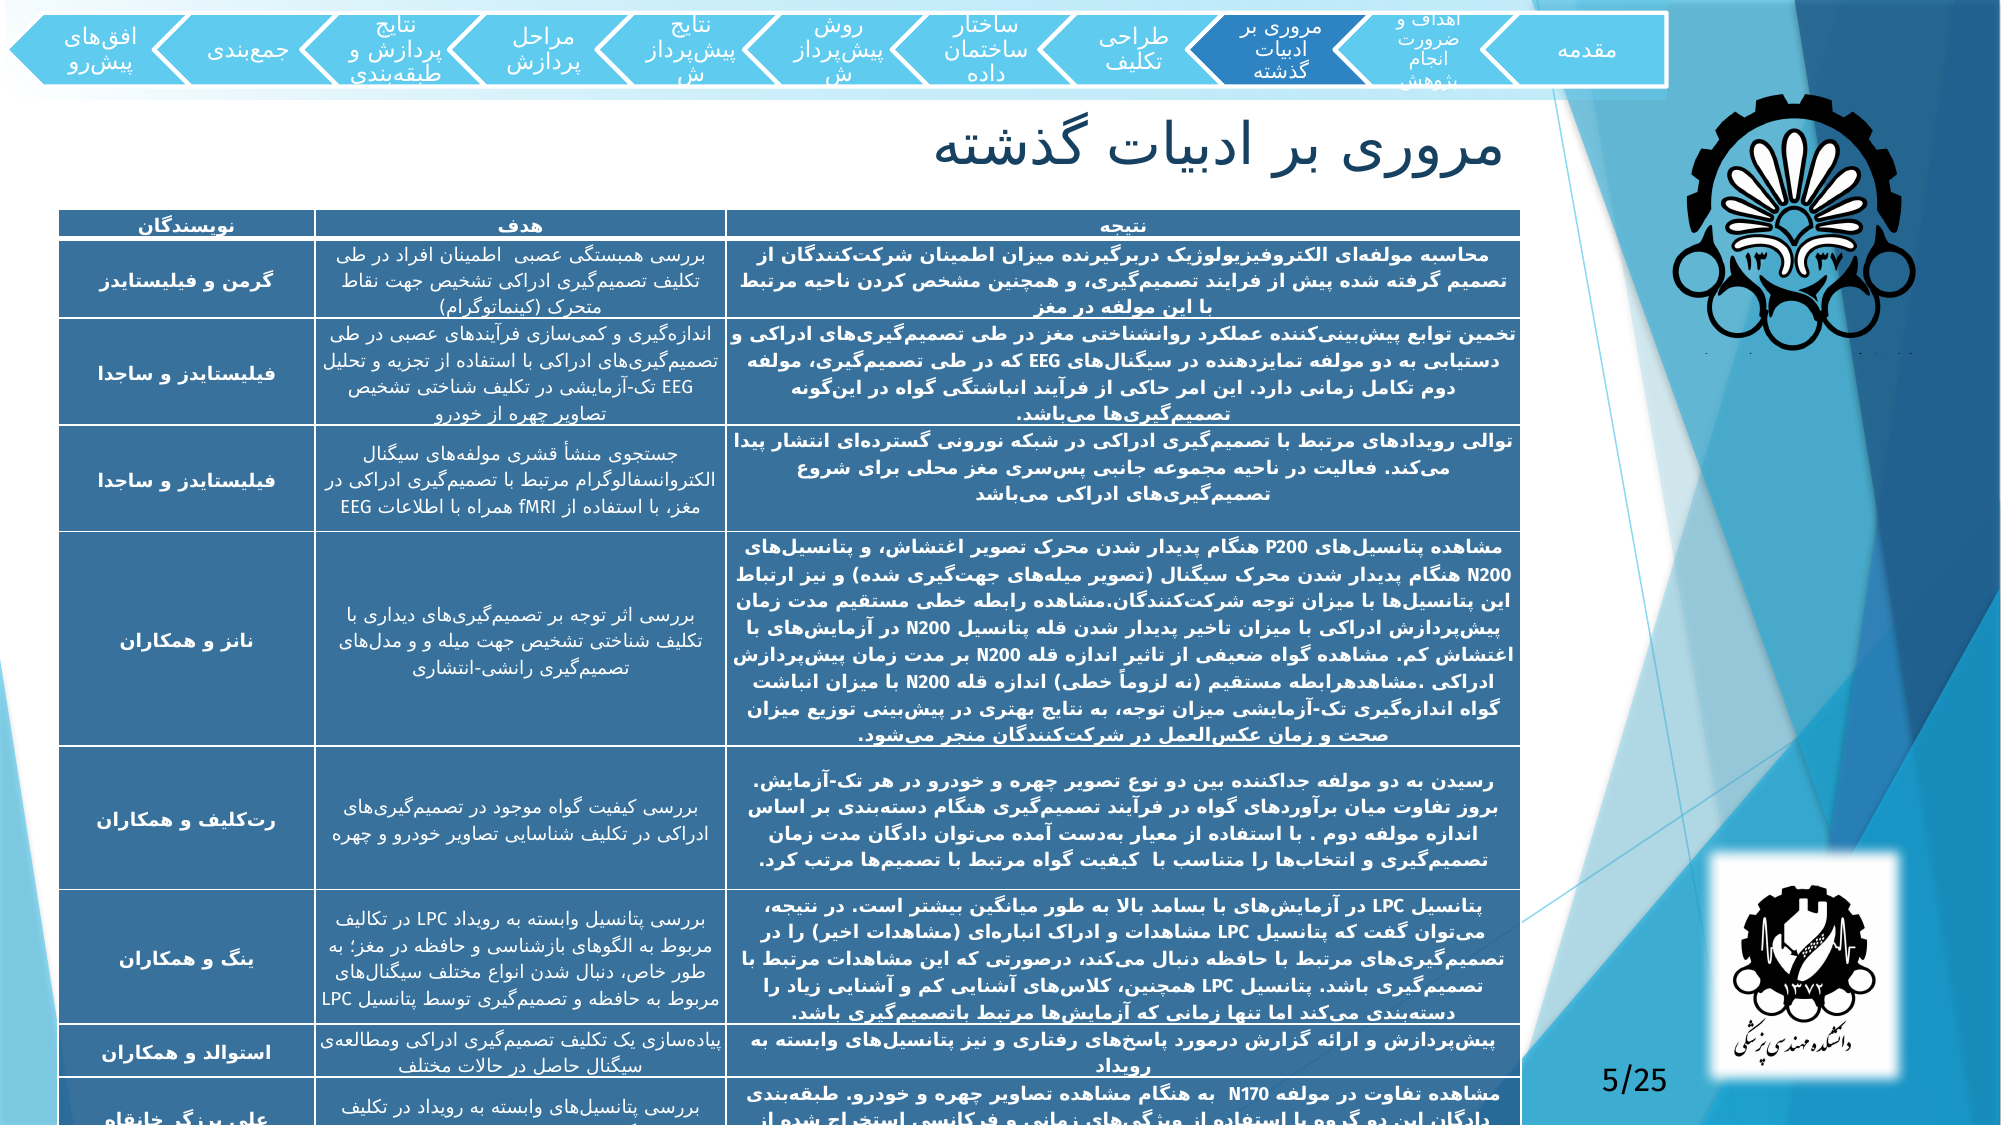

مقدمه
اهداف و ضرورت انجام پژوهش
مروری بر ادبیات گذشته
طراحی تکلیف
ساختار ساختمان داده
روش پیش‌پردازش
نتایج پیش‌پردازش
مراحل پردازش
نتایج پردازش و طبقه‌بندی
جمع‌بندی
افق‌های پیش‌رو
# مروری بر ادبیات گذشته
| نویسندگان | هدف | نتیجه |
| --- | --- | --- |
| گرمن و فیلیستایدز | بررسی همبستگی عصبی اطمینان افراد در طی تکلیف تصمیم‌گیری‌ ادراکی تشخیص جهت نقاط متحرک (کینماتوگرام) | محاسبه مولفه‌ای الکتروفیزیولوژیک دربرگیرنده میزان اطمینان شرکت‌کنندگان از تصمیم گرفته شده پیش از فرایند تصمیم‌گیری، و همچنین مشخص کردن ناحیه مرتبط با این مولفه در مغز |
| فیلیستایدز و ساجدا | اندازه‌گیری و کمی‌سازی فرآیند‌های عصبی در طی تصمیم‌گیری‌های ادراکی با استفاده از تجزیه و تحلیل EEG تک-آزمایشی در تکلیف شناختی تشخیص تصاویر چهره از خودرو | تخمین توابع پیش‌بینی‌کننده عملکرد روانشناختی مغز در طی تصمیم‌گیری‌های ادراکی و دستیابی به دو مولفه تمایز‌دهنده در سیگنال‌های EEG که در طی تصمیم‌گیری، مولفه دوم تکامل زمانی دارد. این امر حاکی از فرآیند انباشتگی گواه در این‌گونه تصمیم‌گیری‌ها می‌باشد. |
| فیلیستایدز و ساجدا | جستجوی منشأ قشری مولفه‌های سیگنال الکتروانسفالوگرام مرتبط با تصمیم‌گیری ادراکی در مغز، با استفاده از fMRI همراه با اطلاعات EEG | توالی رویدادهای مرتبط با تصمیم‌گیری ادراکی در شبکه‌ نورونی گسترده‌ای انتشار پیدا می‌کند. فعالیت در ناحیه مجموعه جانبی پس‌سری مغز محلی برای شروع تصمیم‌گیری‌های ادراکی می‌باشد |
| نانز و همکاران | بررسی اثر توجه بر تصمیم‌گیری‌های دیداری با تکلیف شناختی تشخیص جهت میله و و مدل‌های تصمیم‌گیری رانشی-انتشاری | مشاهده پتانسیل‌های P200 هنگام پدیدار شدن محرک تصویر اغتشاش، و پتانسیل‌های N200 هنگام پدیدار شدن محرک سیگنال (تصویر میله‌های جهت‌گیری شده) و نیز ارتباط این پتانسیل‌ها با میزان توجه شرکت‌کنندگان.مشاهده رابطه خطی مستقیم مدت زمان پیش‌پردازش ادراکی با میزان تاخیر پدیدار شدن قله پتانسیل N200 در آزمایش‌های با اغتشاش کم. مشاهده گواه ضعیفی از تاثیر اندازه قله N200 بر مدت زمان پیش‌پردازش ادراکی .مشاهدهرابطه مستقیم (نه لزوماً خطی) اندازه قله N200 با میزان انباشت گواه اندازه‌گیری تک-آزمایشی میزان توجه، به نتایج بهتری در پیش‌بینی توزیع میزان صحت و زمان عکس‌العمل در شرکت‌کنندگان‌ منجر می‌شود. |
| رت‌کلیف و همکاران | بررسی کیفیت گواه موجود در تصمیم‌گیری‌های ادراکی در تکلیف شناسایی تصاویر خودرو و چهره | رسیدن به دو مولفه جداکننده بین دو نوع تصویر چهره و خودرو در هر تک-آزمایش. بروز تفاوت میان برآوردهای گواه در فرآیند تصمیم‌گیری هنگام دسته‌بندی بر اساس اندازه مولفه دوم . با استفاده از معیار به‌دست آمده می‌توان دادگان مدت‌ زمان تصمیم‌گیری و انتخاب‌ها را متناسب با کیفیت گواه مرتبط با تصمیم‌ها مرتب کرد. |
| ینگ و همکاران | بررسی پتانسیل وابسته به رویداد LPC در تکالیف مربوط به الگوهای بازشناسی و حافظه در مغز؛ به طور خاص، دنبال شدن انواع مختلف سیگنال‌های مربوط به حافظه و تصمیم‌گیری توسط پتانسیل LPC | پتانسیل LPC در آزمایش‌های با بسامد بالا به طور میانگین بیشتر است. در نتیجه، می‌توان گفت که پتانسیل LPC مشاهدات و ادراک انباره‌ای (مشاهدات اخیر) را در تصمیم‌گیری‌های مرتبط با حافظه دنبال می‌کند، درصورتی که این مشاهدات مرتبط با تصمیم‌گیری باشد. پتانسیل LPC همچنین، کلاس‌های آشنایی کم و آشنایی زیاد را دسته‌بندی می‌کند اما تنها زمانی که آزمایش‌ها مرتبط باتصمیم‌گیری باشد. |
| استوالد و همکاران | پیاده‌سازی یک تکلیف تصمیم‌گیری ادراکی ومطالعه‌ی سیگنال حاصل در حالات مختلف | پیش‌پردازش و ارائه گزارش درمورد پاسخ‌های رفتاری و نیز پتانسیل‌های وابسته به رویداد |
| علی برزگر خانقاه | بررسی پتانسیل‌های وابسته به رویداد در تکلیف تصمیم‌گیری ادراکی تشخیص چهره و خودرو | مشاهده تفاوت در مولفه N170 به هنگام مشاهده تصاویر چهره و خودرو. طبقه‌بندی دادگان این دو گروه با استفاده از ویژگی‌های زمانی و فرکانسی استخراج شده از کانال‌های TP9 و TP10 |
5/25